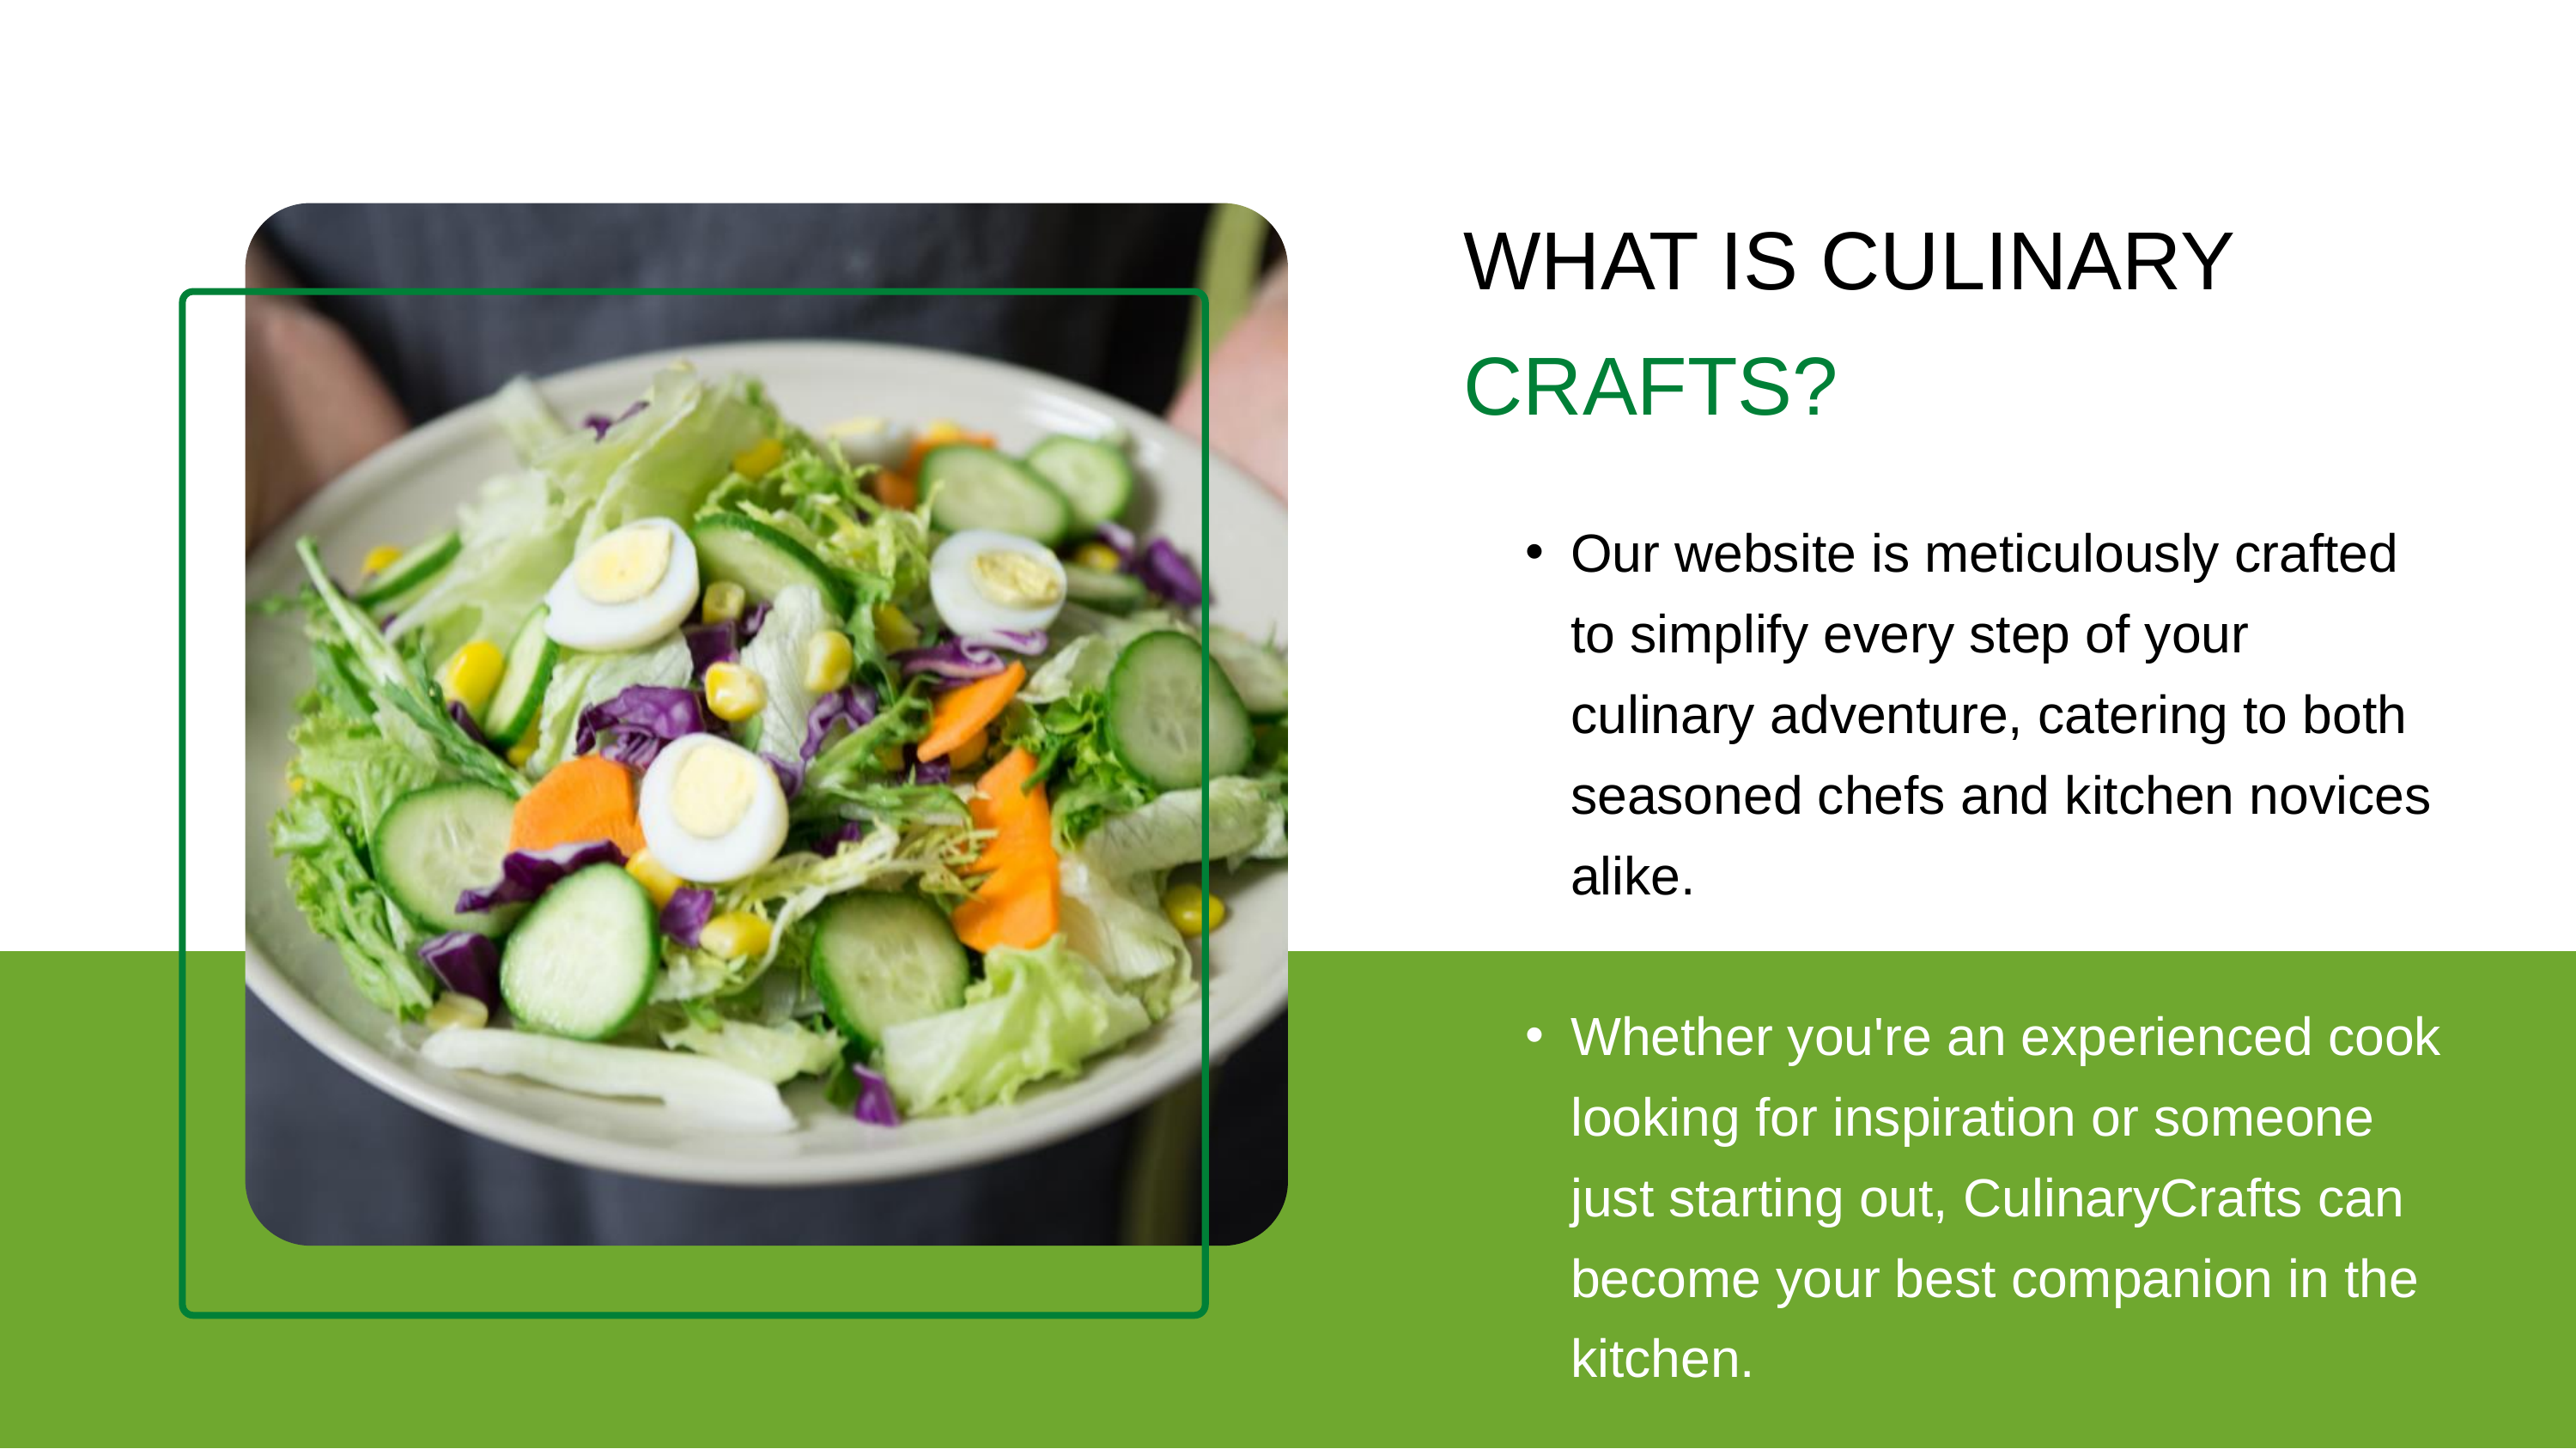

WHAT IS CULINARY

CRAFTS?
Our website is meticulously crafted to simplify every step of your culinary adventure, catering to both seasoned chefs and kitchen novices alike.

Whether you're an experienced cook looking for inspiration or someone just starting out, CulinaryCrafts can become your best companion in the kitchen.